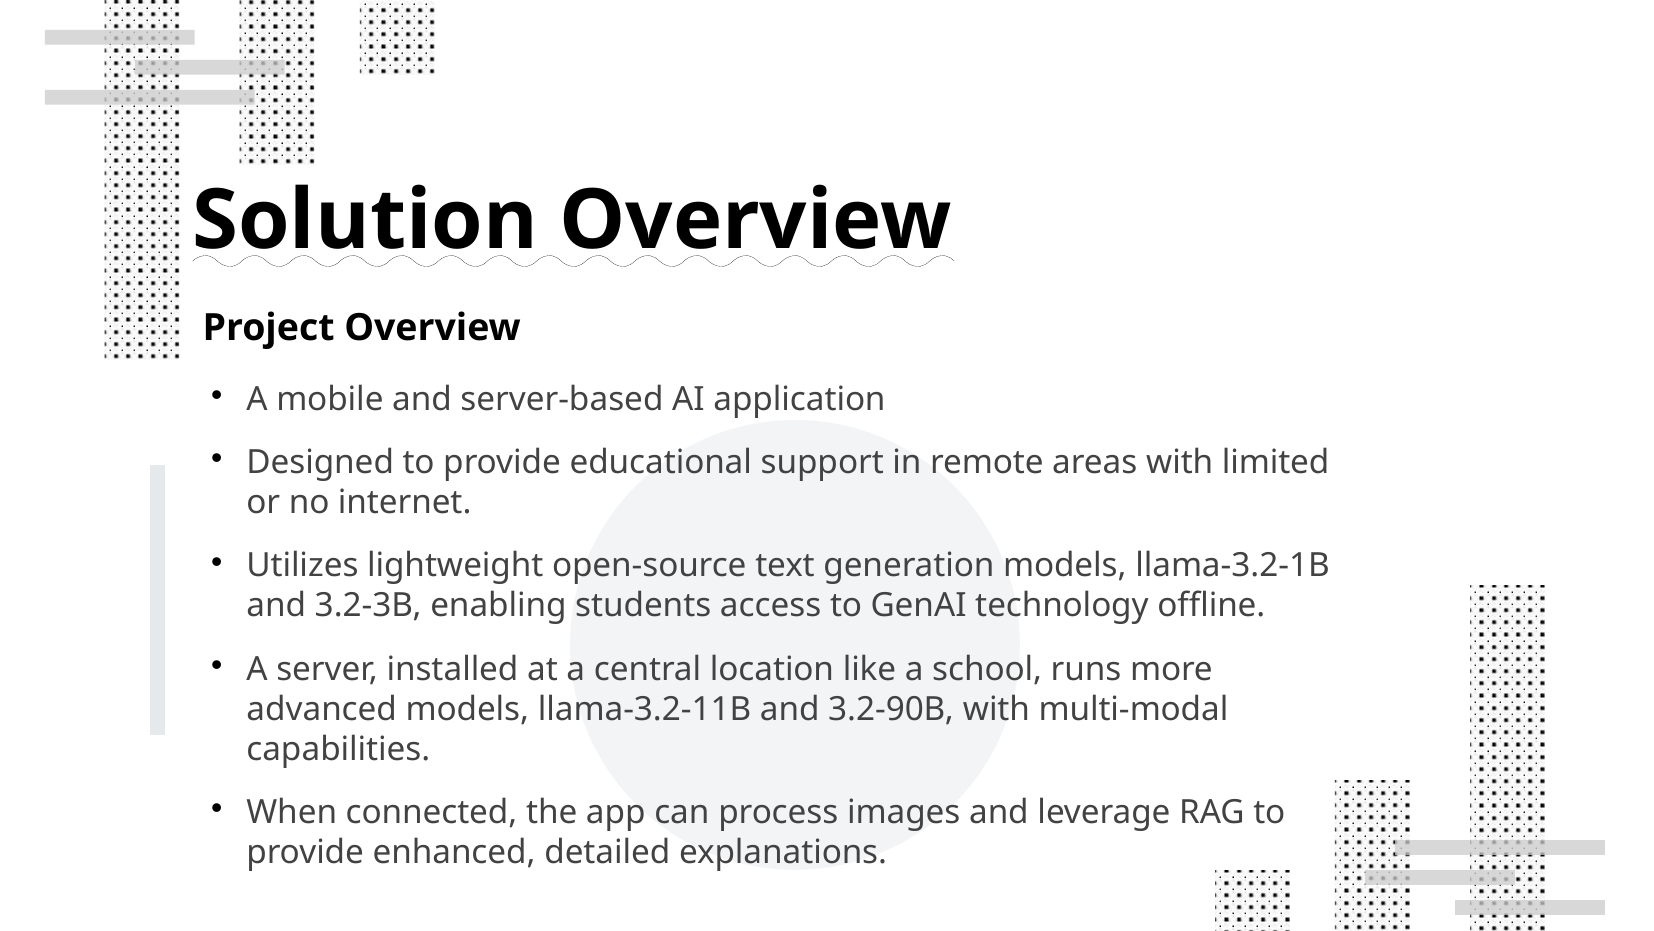

Solution Overview
Project Overview
A mobile and server-based AI application
Designed to provide educational support in remote areas with limited or no internet.
Utilizes lightweight open-source text generation models, llama-3.2-1B and 3.2-3B, enabling students access to GenAI technology offline.
A server, installed at a central location like a school, runs more advanced models, llama-3.2-11B and 3.2-90B, with multi-modal capabilities.
When connected, the app can process images and leverage RAG to provide enhanced, detailed explanations.